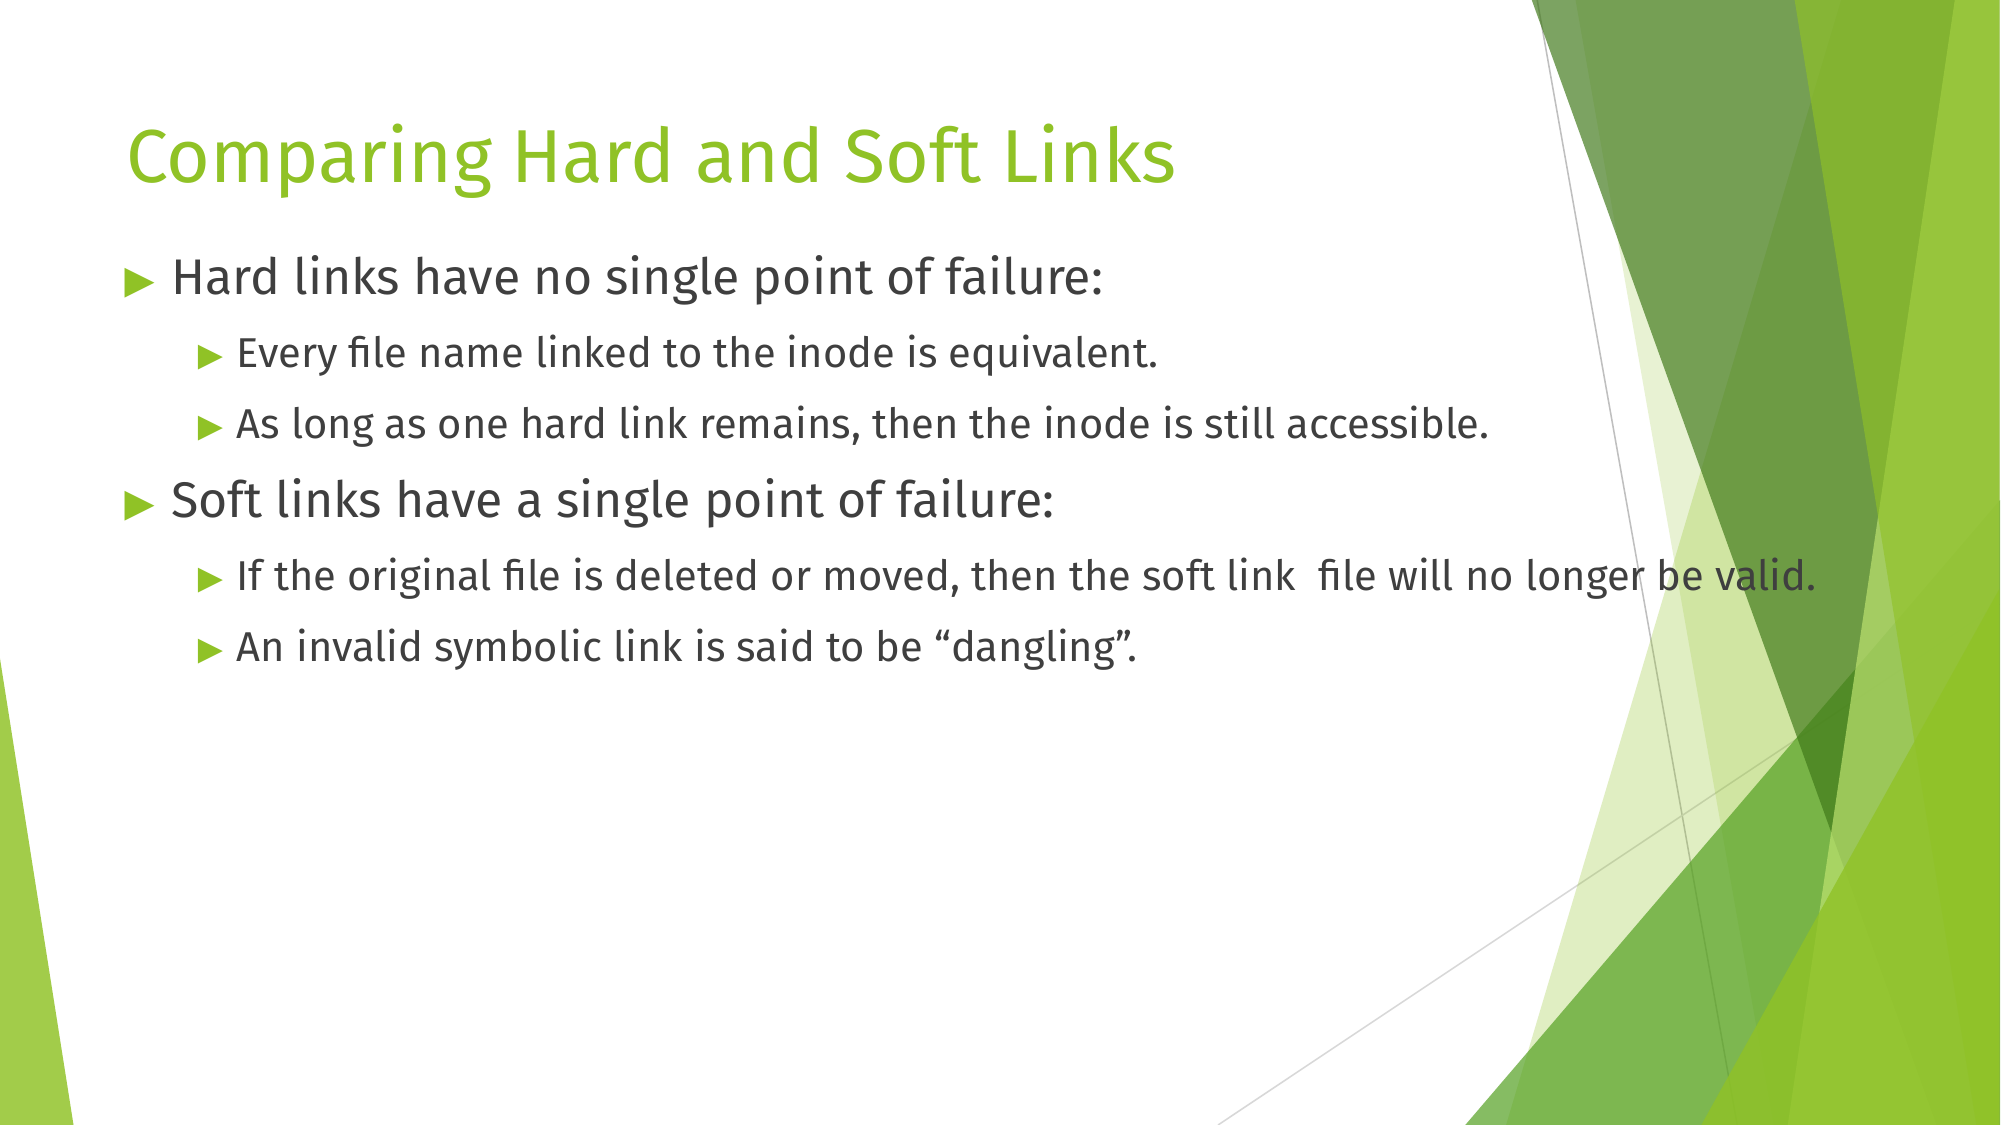

Comparing Hard and Soft Links
Hard links have no single point of failure:
Every file name linked to the inode is equivalent.
As long as one hard link remains, then the inode is still accessible.
Soft links have a single point of failure:
If the original file is deleted or moved, then the soft link  file will no longer be valid.
An invalid symbolic link is said to be “dangling”.